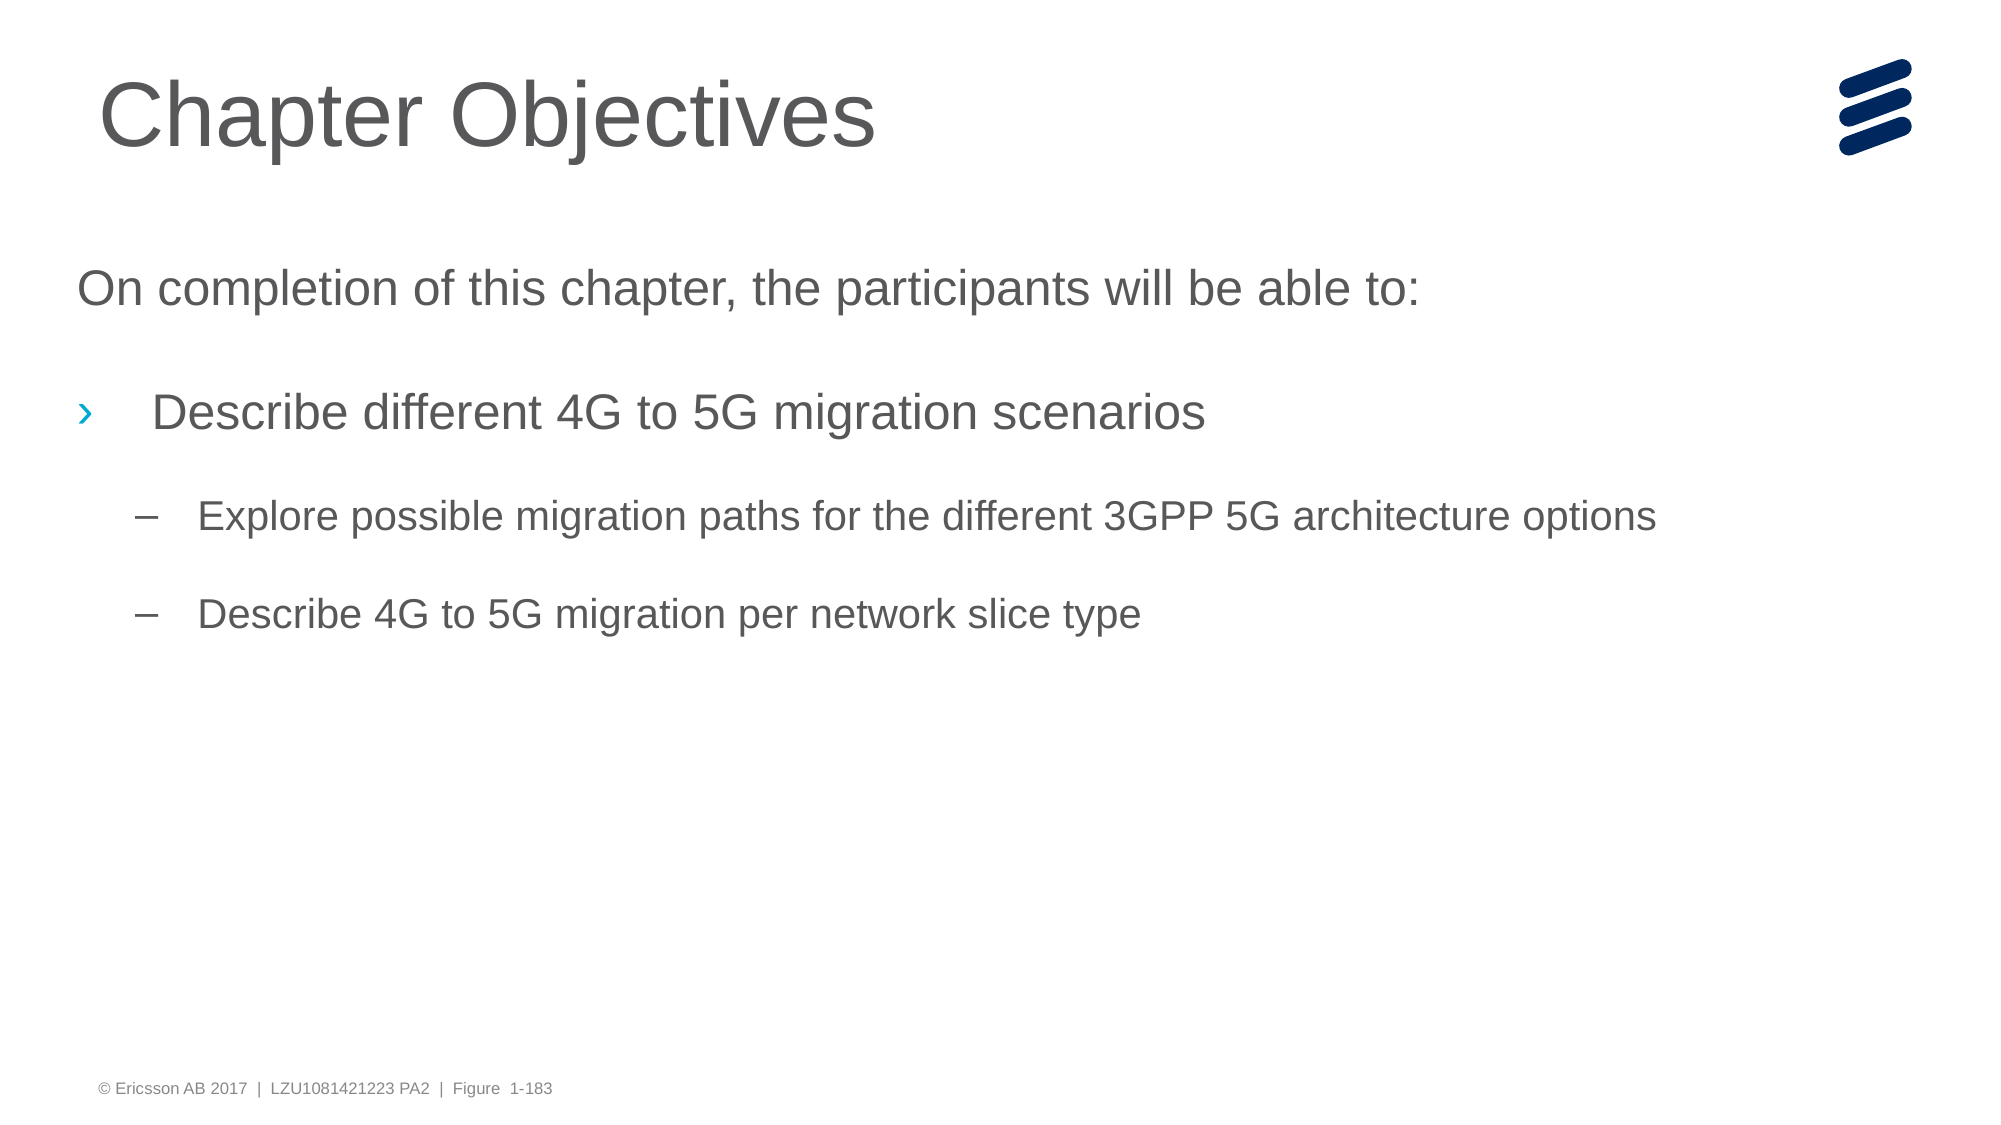

# Chapter Objectives
On completion of this chapter, the participants will be able to:
Describe different 4G to 5G migration scenarios
Explore possible migration paths for the different 3GPP 5G architecture options
Describe 4G to 5G migration per network slice type